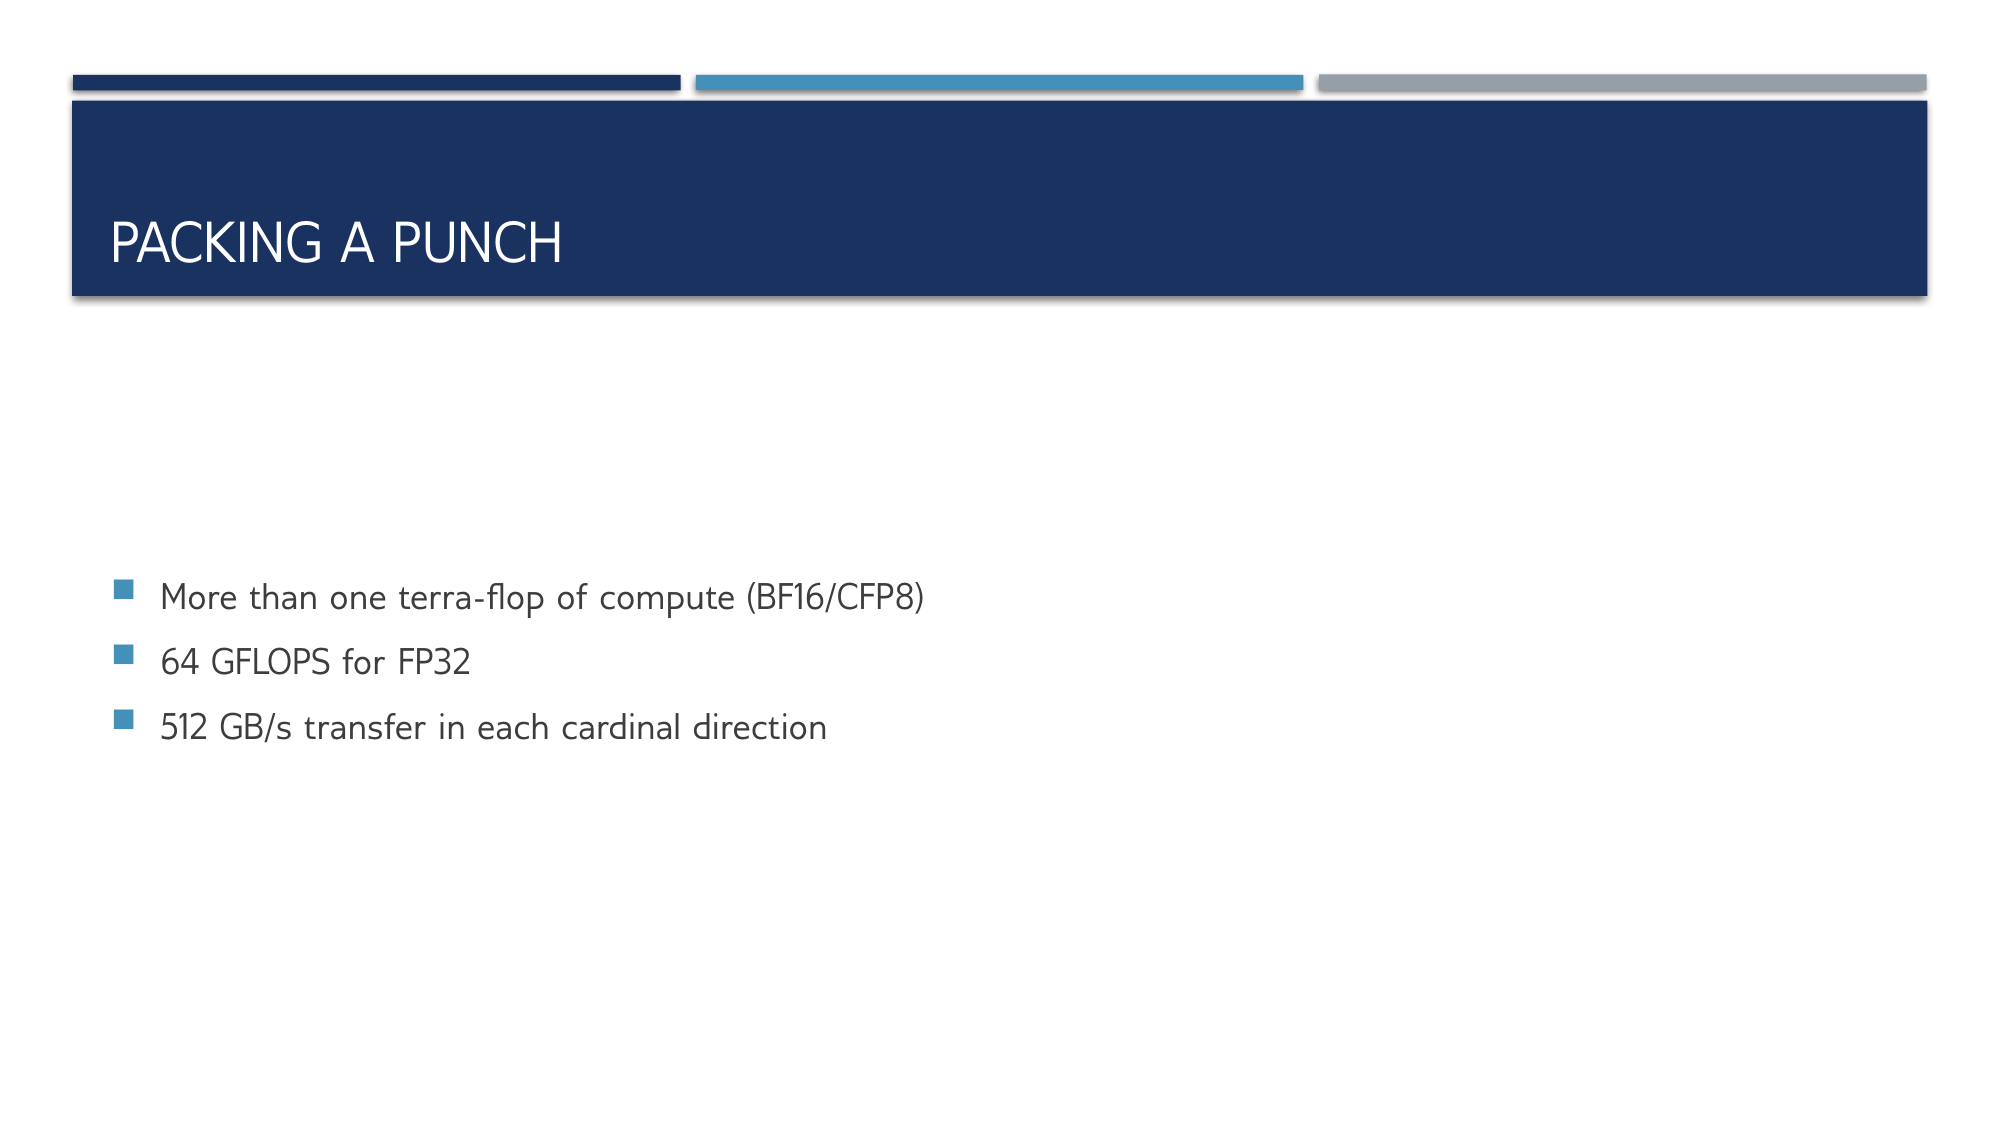

# Packing a punch
More than one terra-flop of compute (BF16/CFP8)
64 GFLOPS for FP32
512 GB/s transfer in each cardinal direction